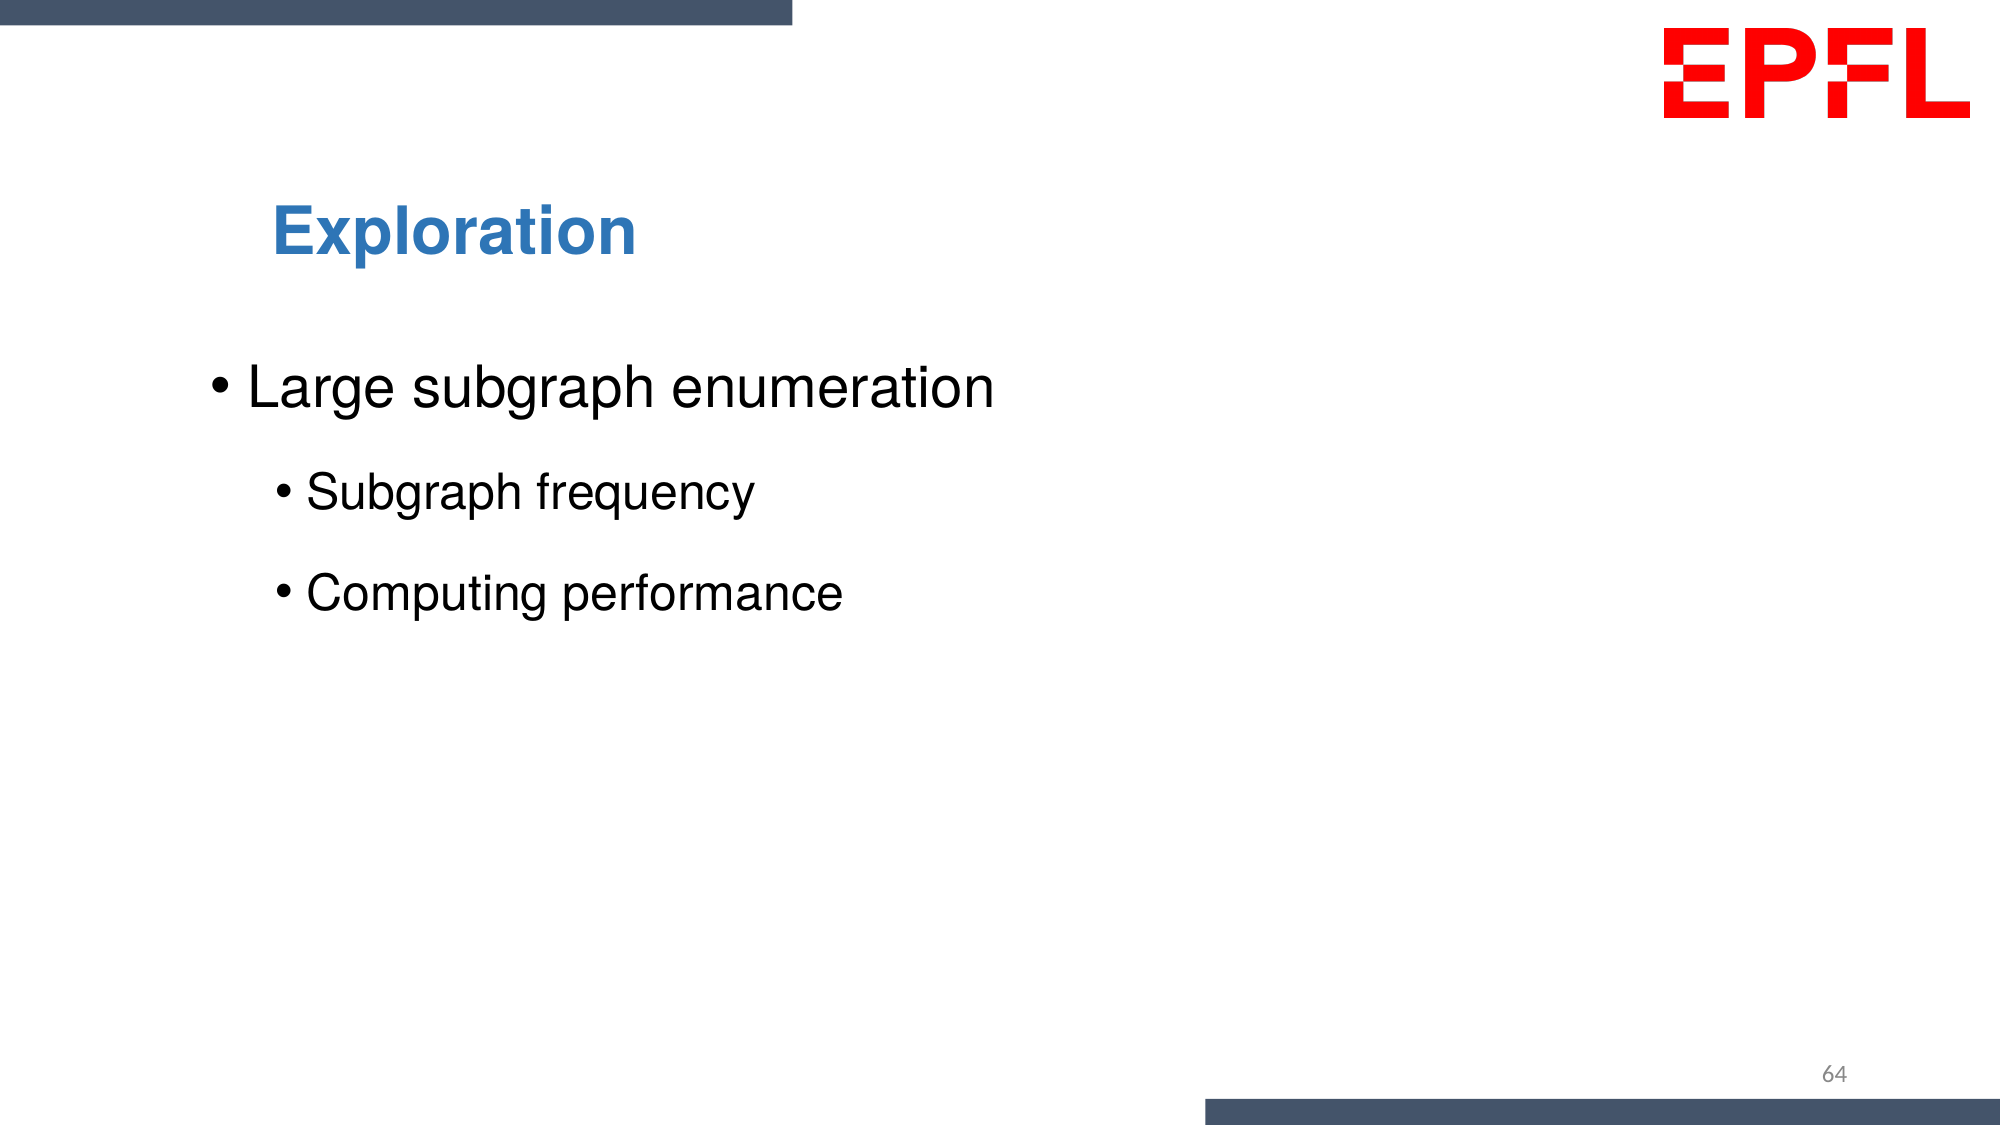

# Exploration
 Large subgraph enumeration
 Subgraph frequency
 Computing performance
64